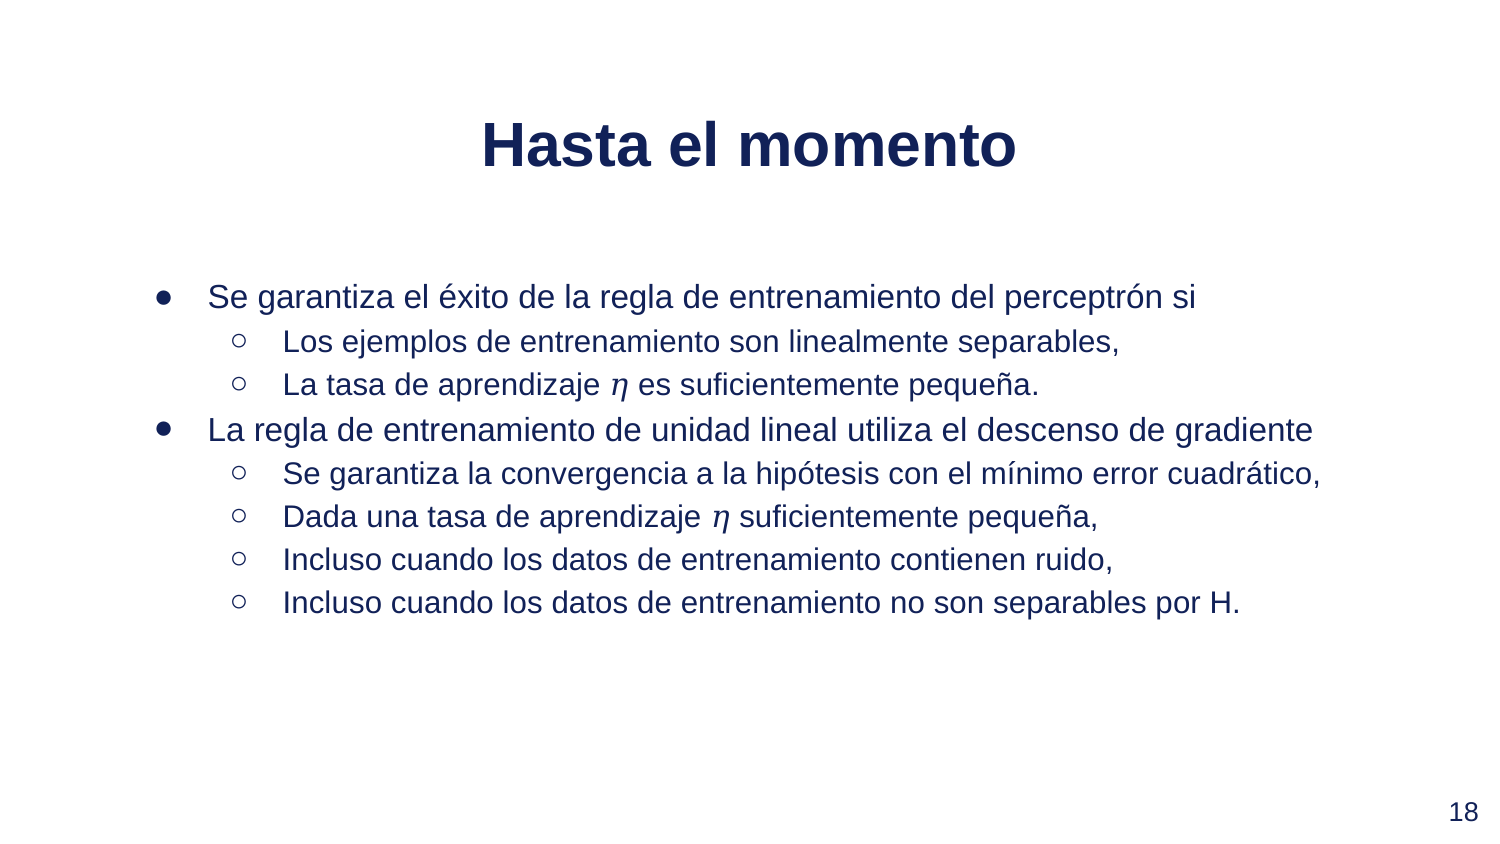

Hasta el momento
Se garantiza el éxito de la regla de entrenamiento del perceptrón si
Los ejemplos de entrenamiento son linealmente separables,
La tasa de aprendizaje 𝜂 es suficientemente pequeña.
La regla de entrenamiento de unidad lineal utiliza el descenso de gradiente
Se garantiza la convergencia a la hipótesis con el mínimo error cuadrático,
Dada una tasa de aprendizaje 𝜂 suficientemente pequeña,
Incluso cuando los datos de entrenamiento contienen ruido,
Incluso cuando los datos de entrenamiento no son separables por H.
18